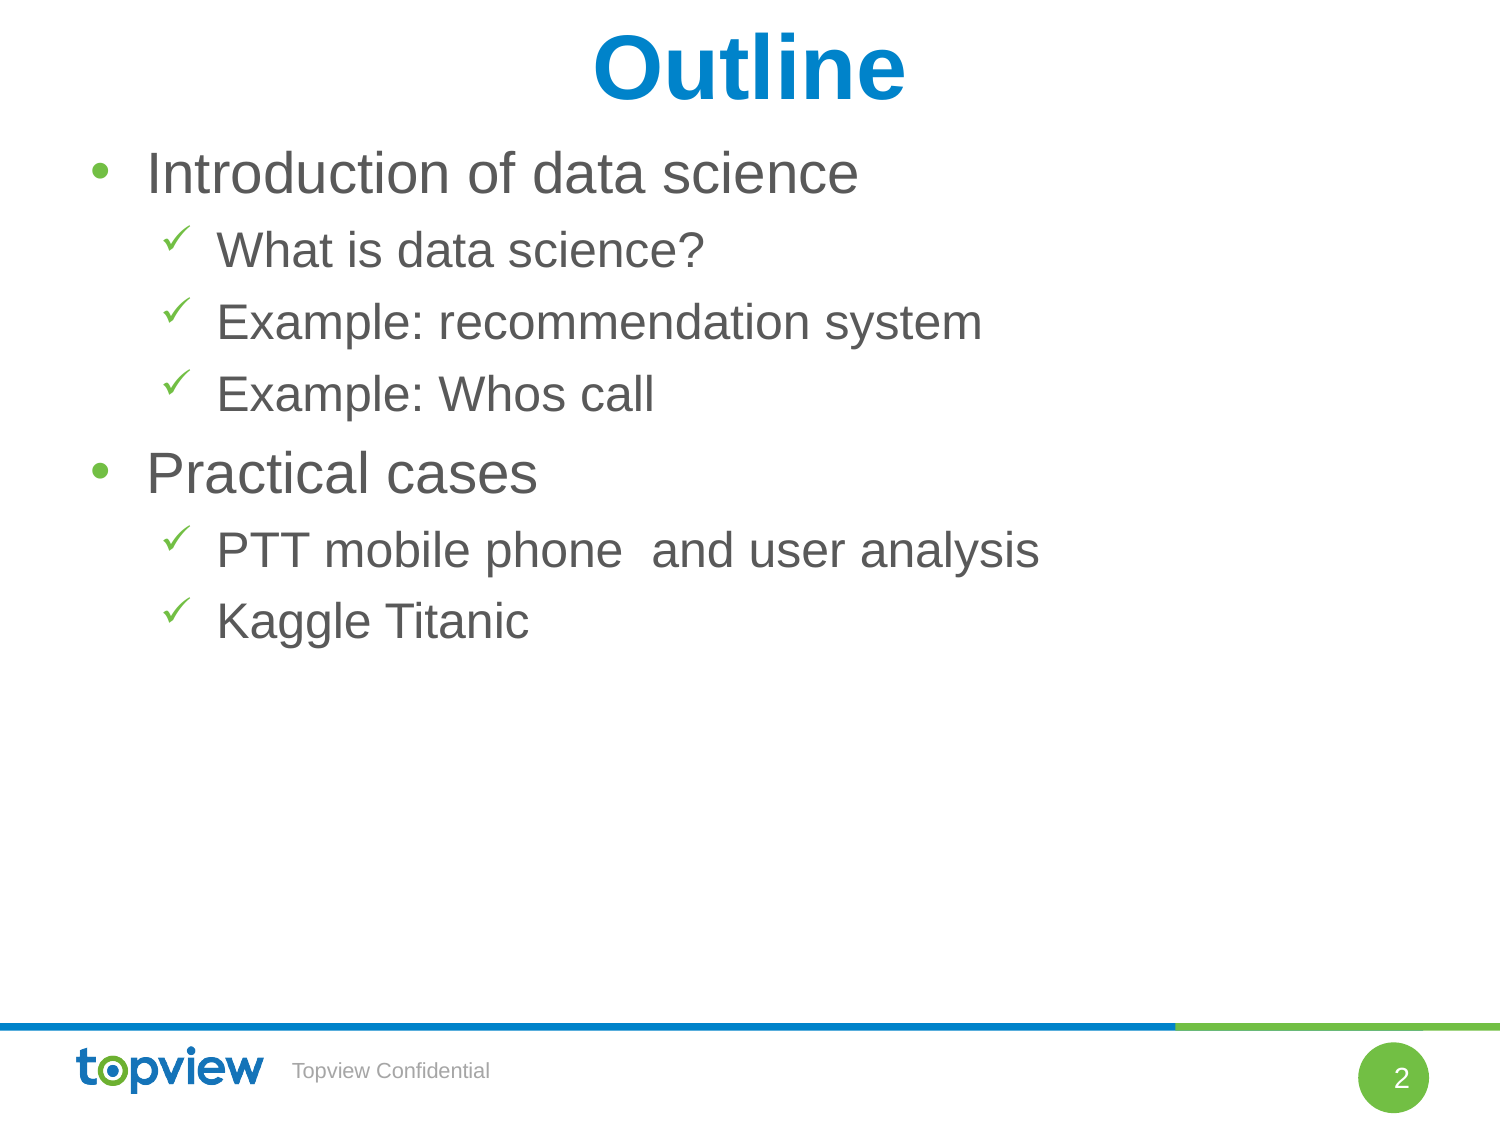

# Outline
Introduction of data science
What is data science?
Example: recommendation system
Example: Whos call
Practical cases
PTT mobile phone  and user analysis
Kaggle Titanic
2